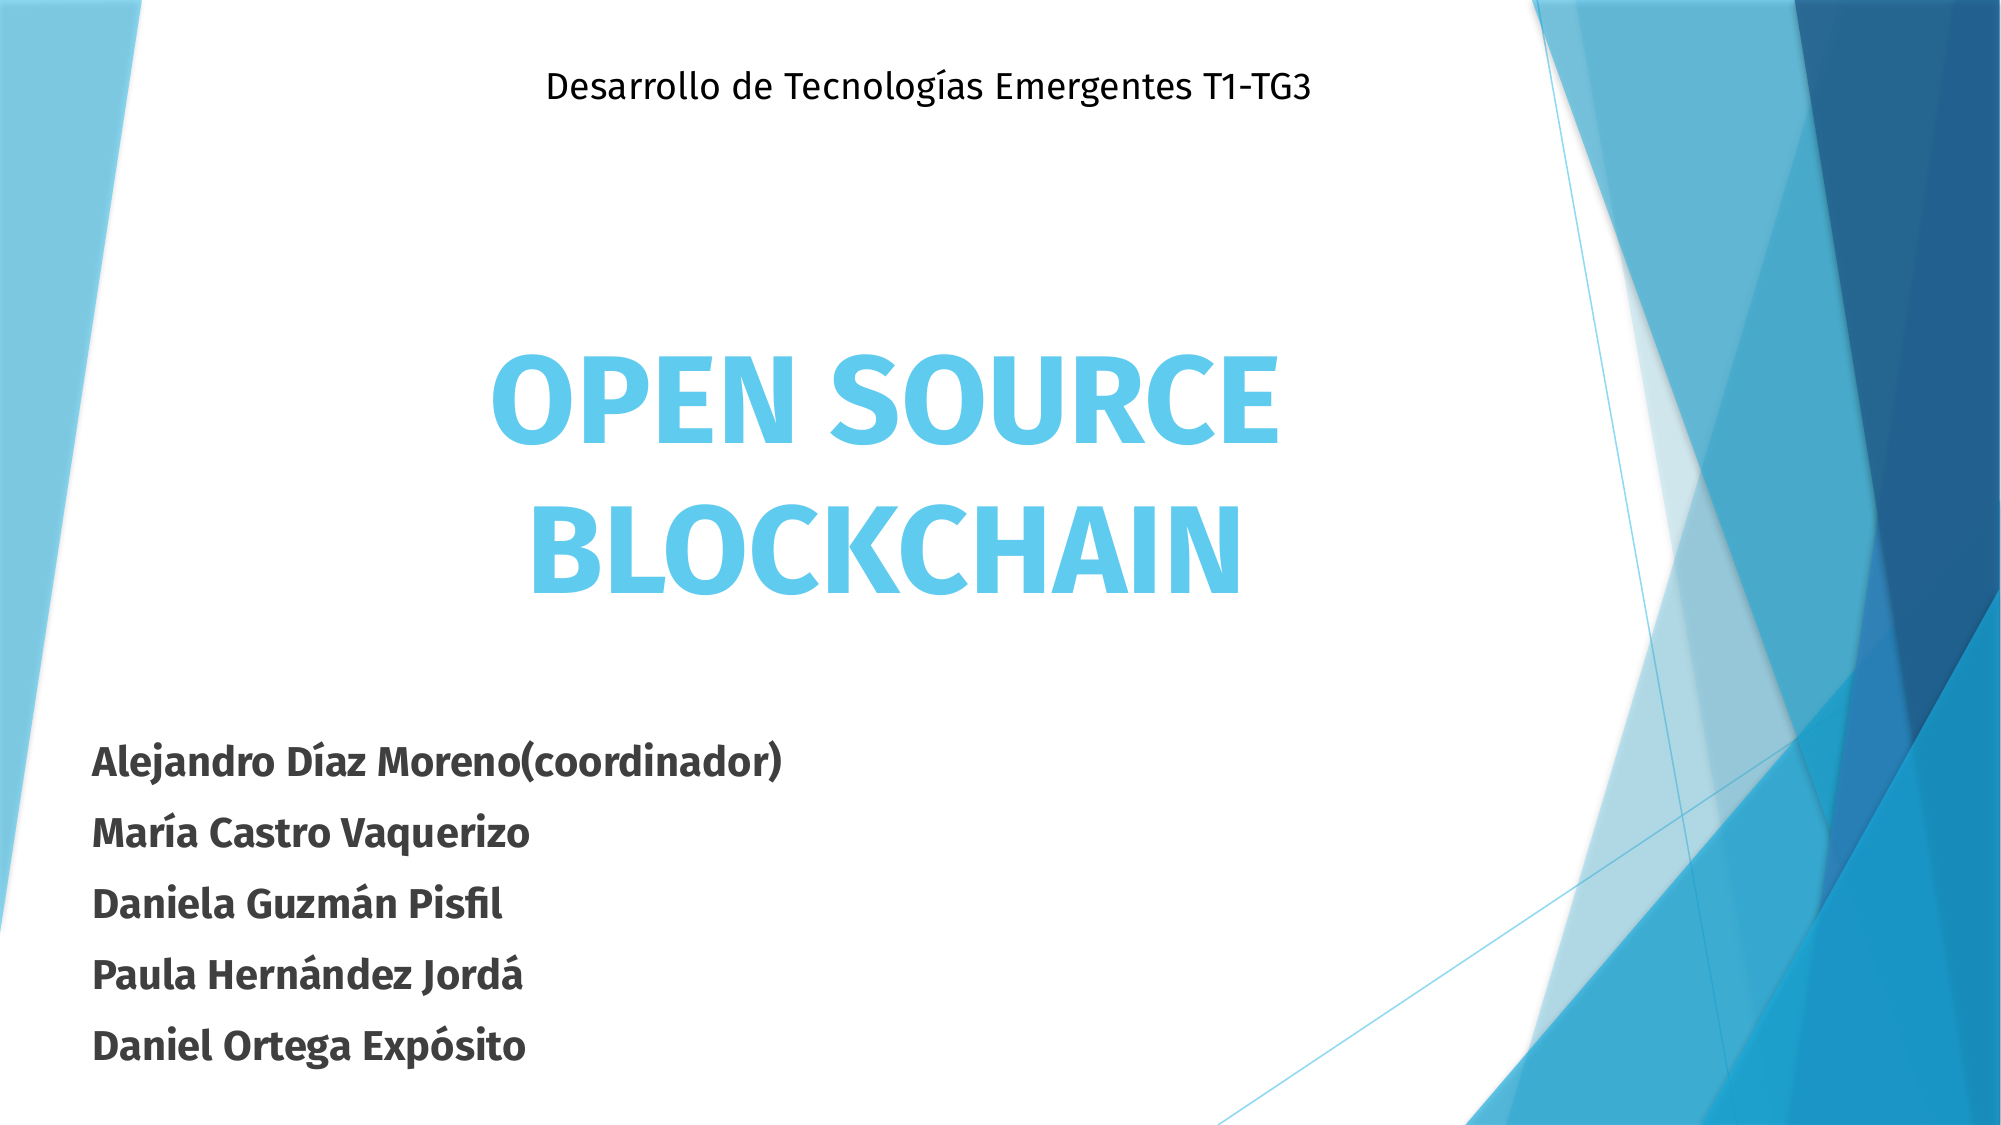

Desarrollo de Tecnologías Emergentes T1-TG3
# OPEN SOURCE BLOCKCHAIN
Alejandro Díaz Moreno(coordinador)
María Castro Vaquerizo
Daniela Guzmán Pisfil
Paula Hernández Jordá
Daniel Ortega Expósito